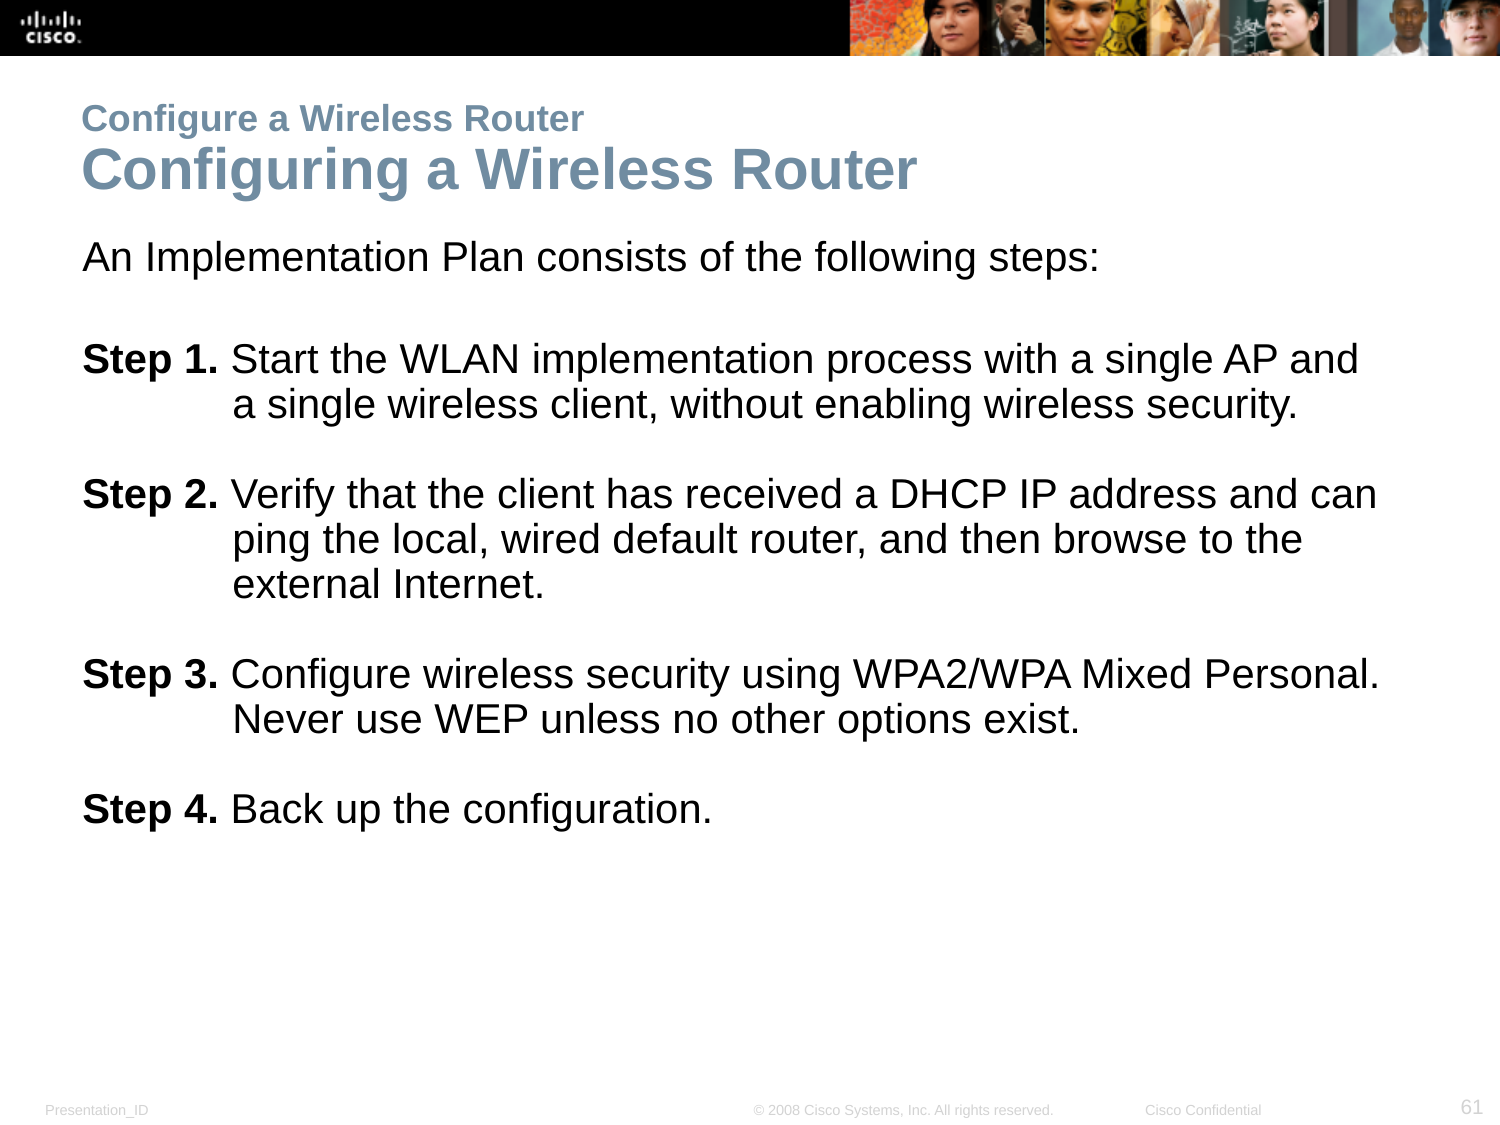

# Configure a Wireless Router Configuring a Wireless Router
An Implementation Plan consists of the following steps:

Step 1. Start the WLAN implementation process with a single AP and a single wireless client, without enabling wireless security.

Step 2. Verify that the client has received a DHCP IP address and can ping the local, wired default router, and then browse to the external Internet.

Step 3. Configure wireless security using WPA2/WPA Mixed Personal. Never use WEP unless no other options exist.

Step 4. Back up the configuration.